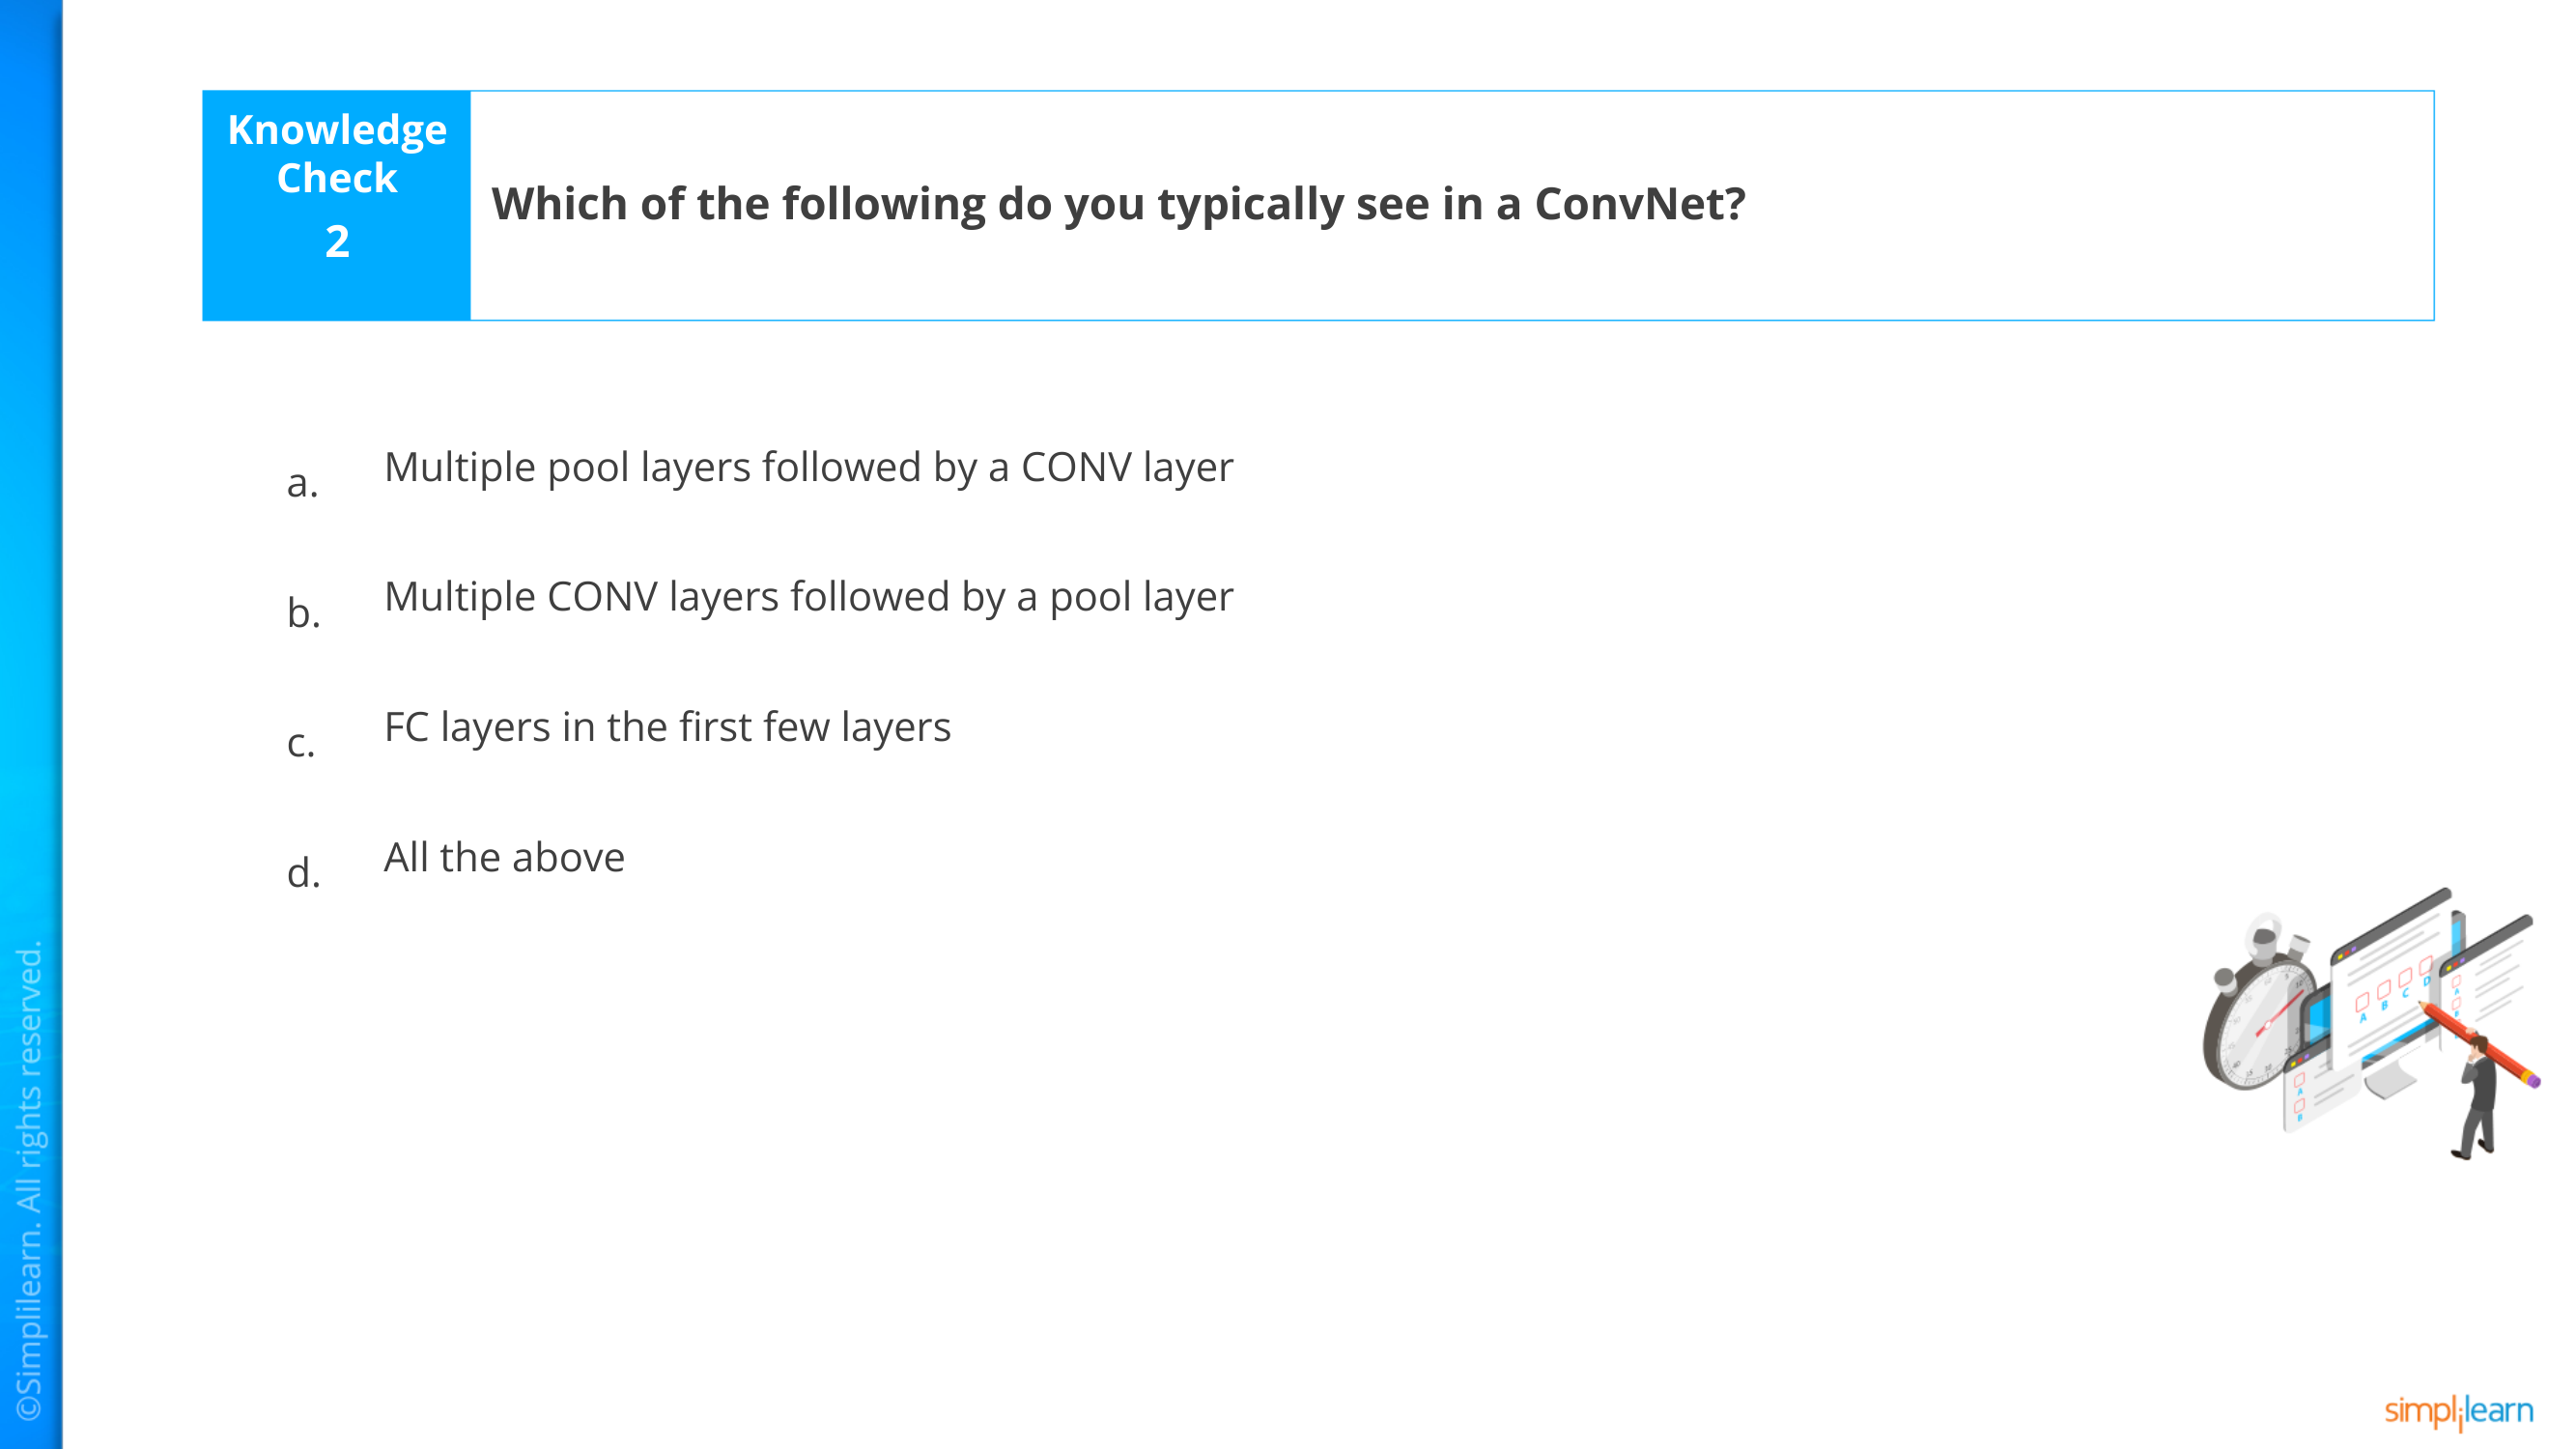

Which of the following do you typically see in a ConvNet?
2
Multiple pool layers followed by a CONV layer
Multiple CONV layers followed by a pool layer
FC layers in the first few layers

All the above